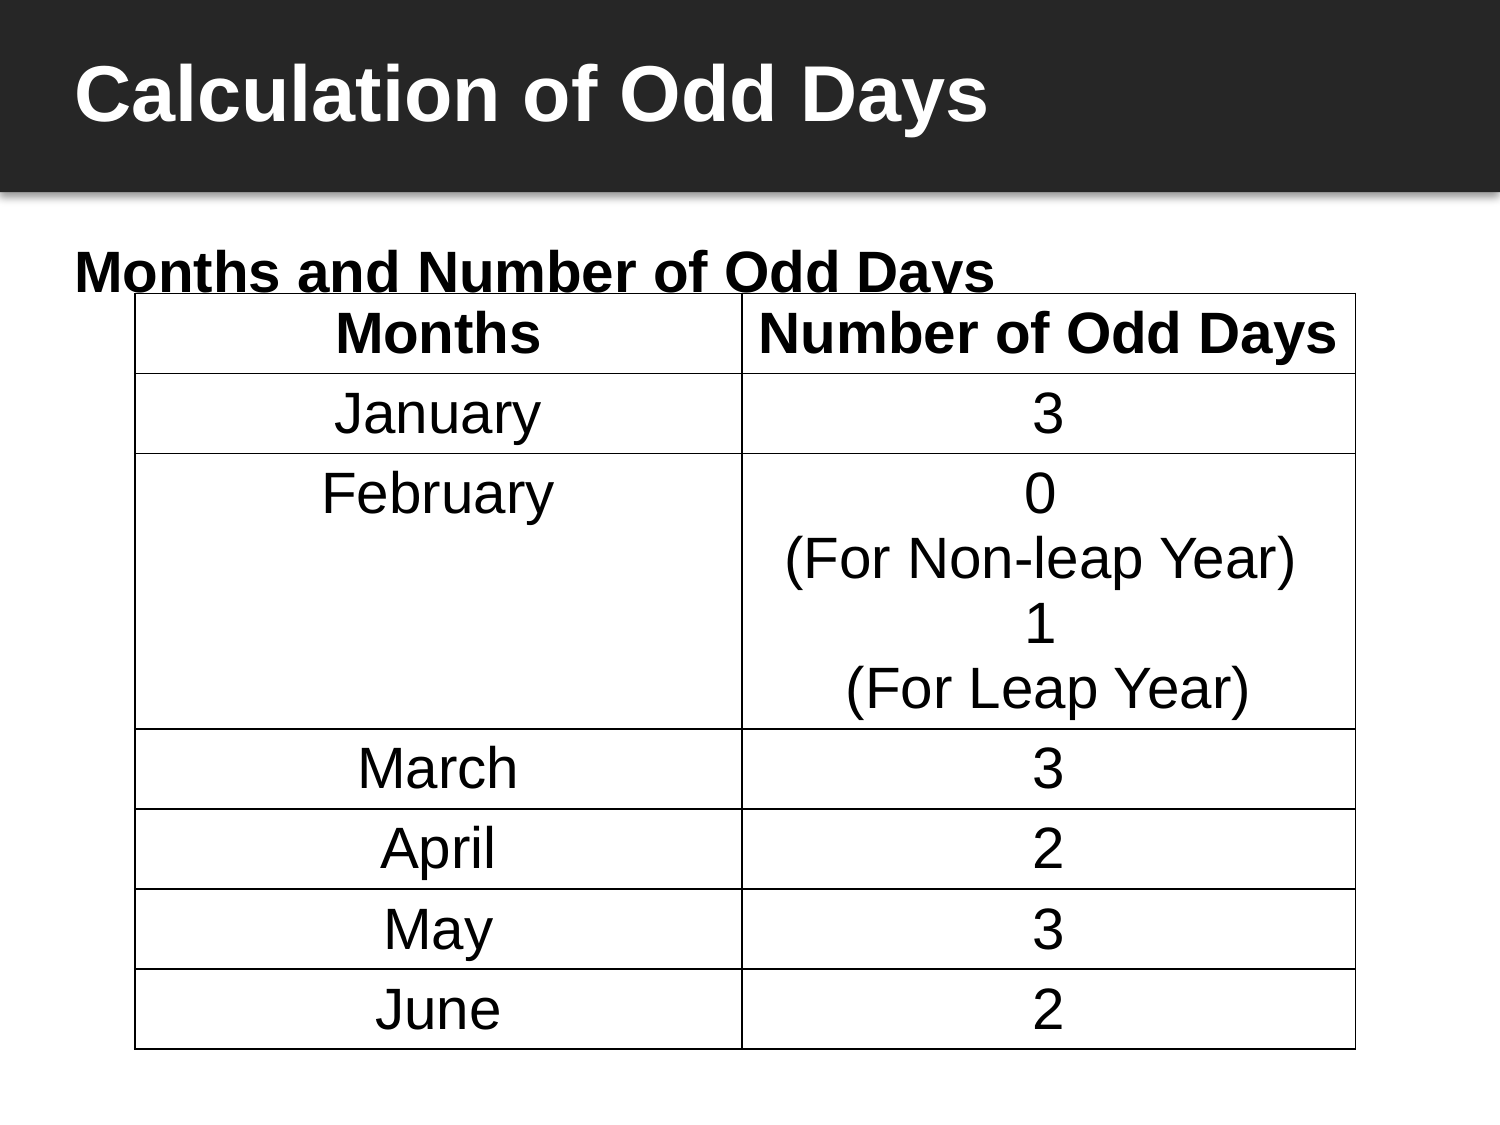

# Calculation of Odd Days
Months and Number of Odd Days

| Months | Number of Odd Days |
| --- | --- |
| January | 3 |
| February | 0 (For Non-leap Year) 1 (For Leap Year) |
| March | 3 |
| April | 2 |
| May | 3 |
| June | 2 |